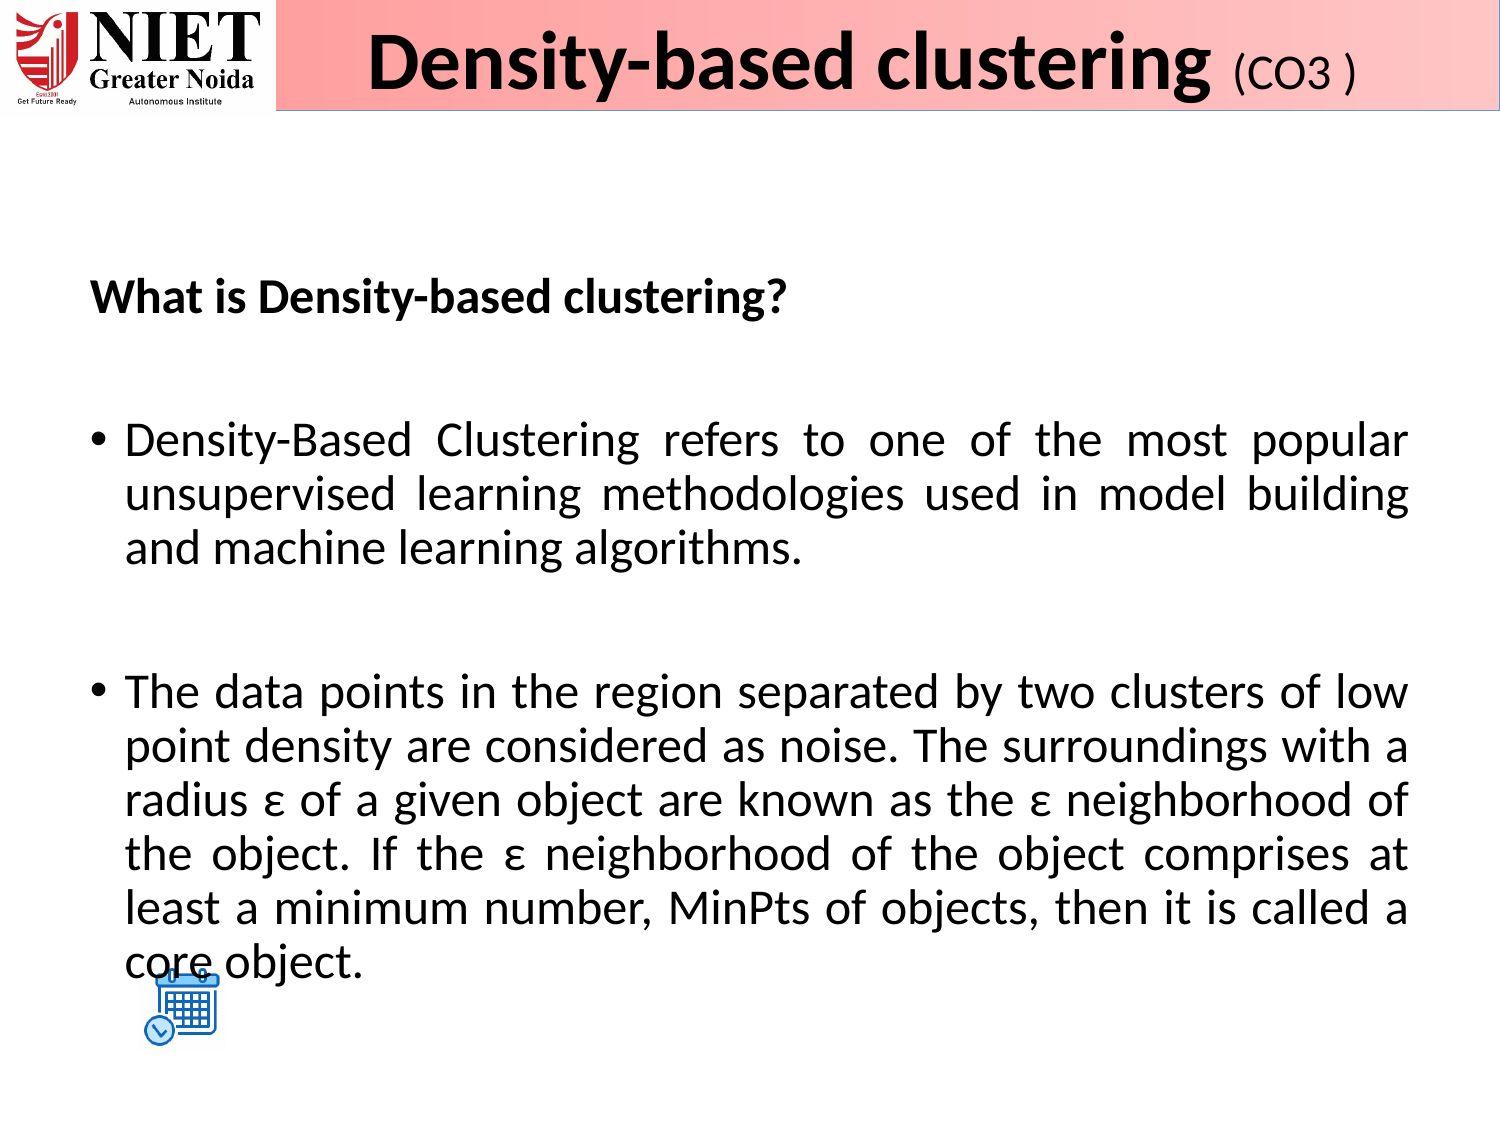

01/07/24
Unit 3
70
Density-based clustering (CO3 )
What is Density-based clustering?

Density-Based Clustering refers to one of the most popular unsupervised learning methodologies used in model building and machine learning algorithms.

The data points in the region separated by two clusters of low point density are considered as noise. The surroundings with a radius ε of a given object are known as the ε neighborhood of the object. If the ε neighborhood of the object comprises at least a minimum number, MinPts of objects, then it is called a core object.